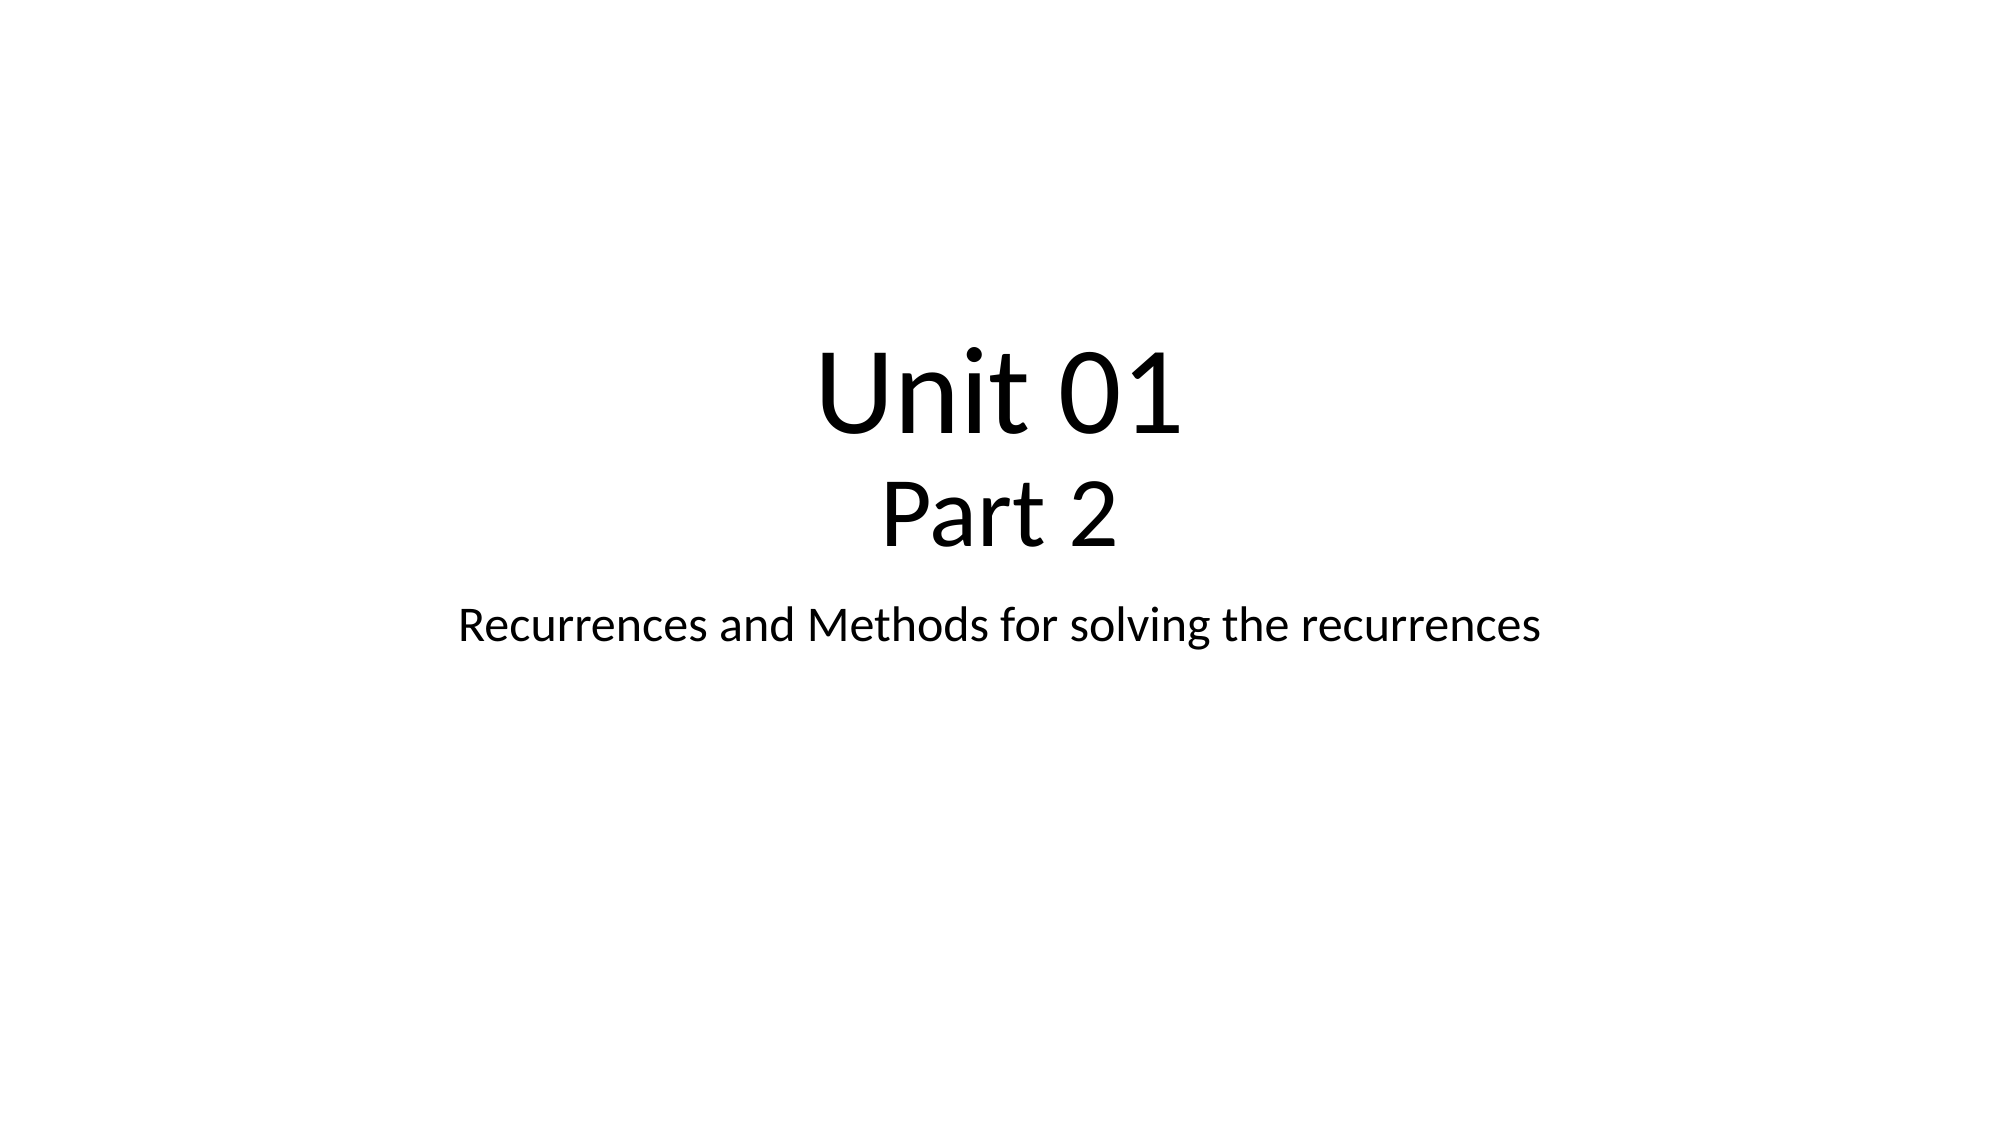

# Unit 01 Part 2
Recurrences and Methods for solving the recurrences